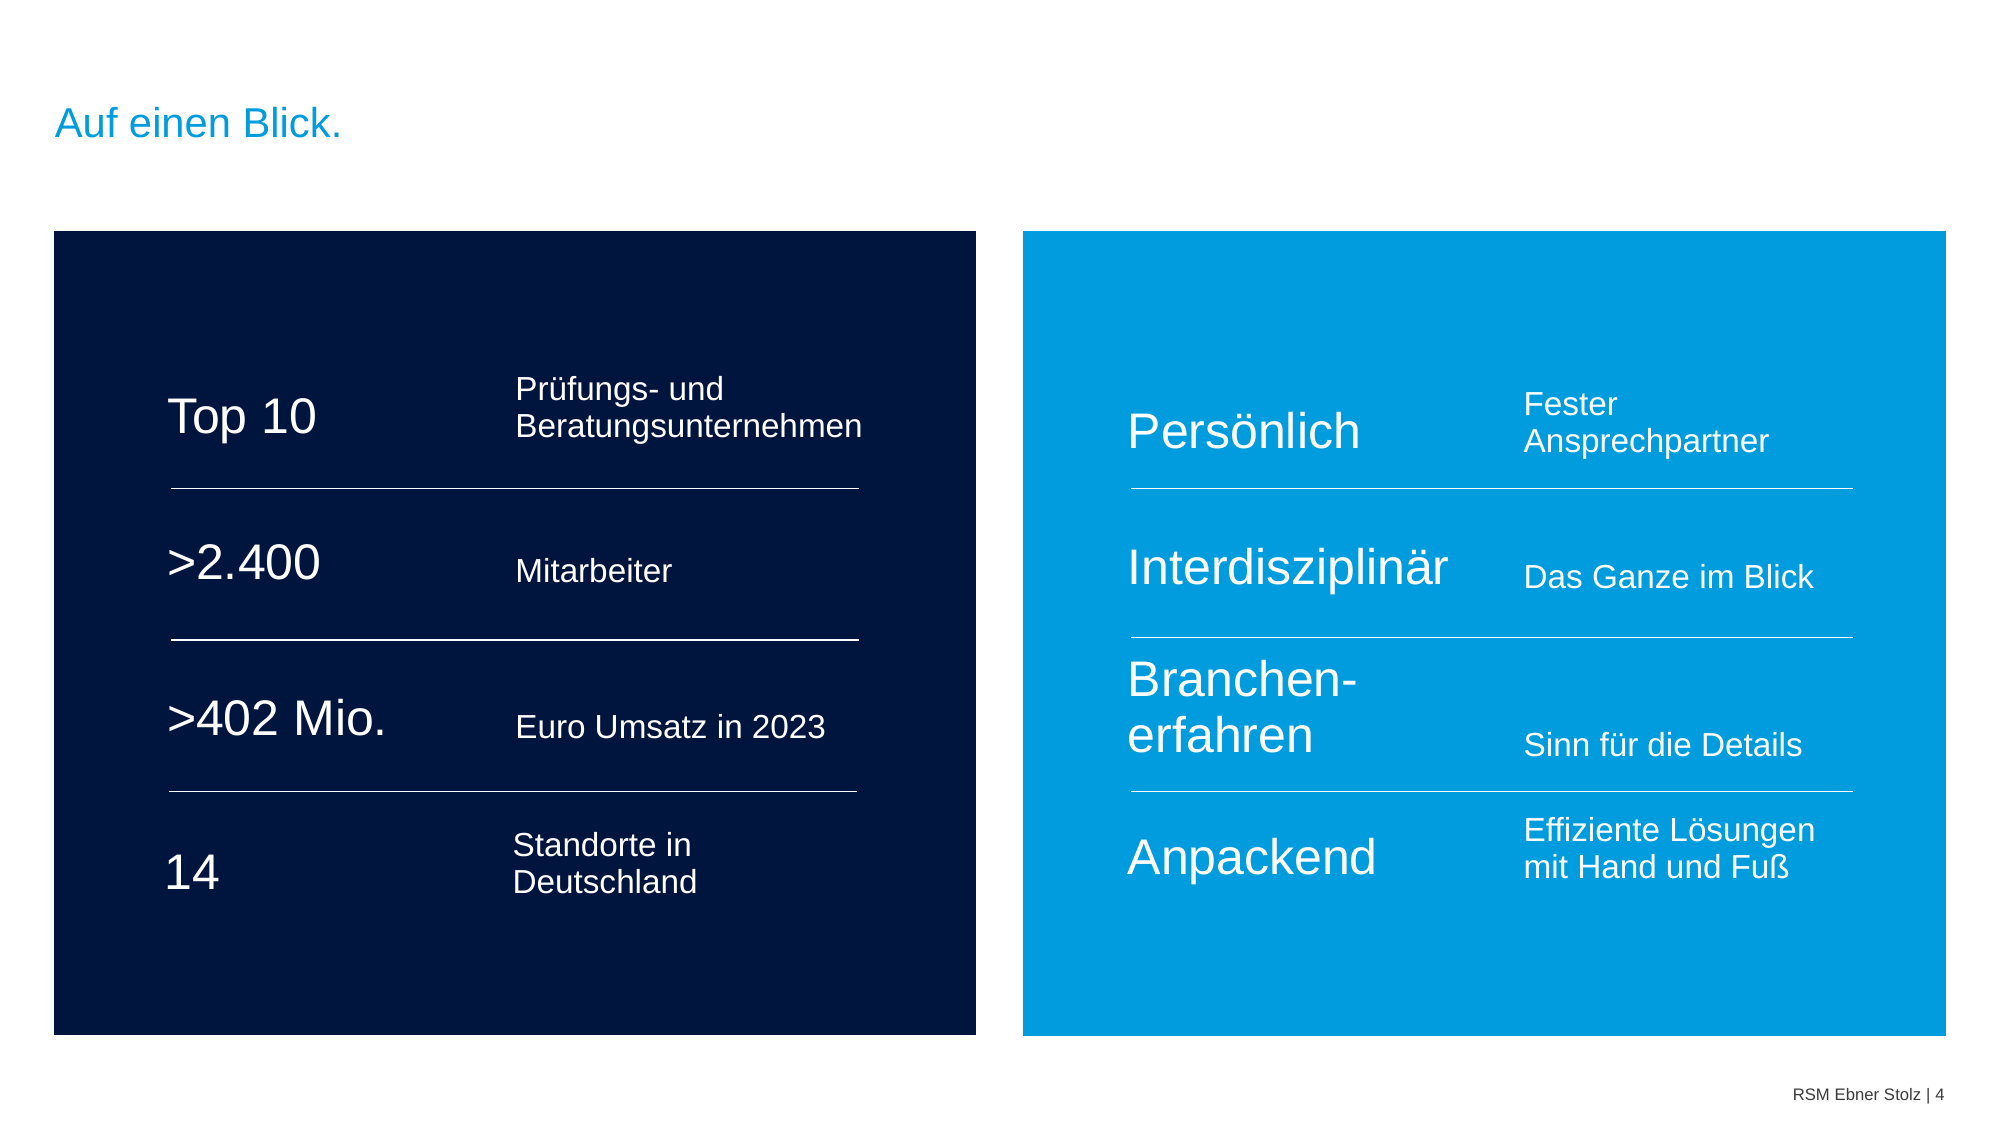

# Auf einen Blick.

| Top 10 | Prüfungs- und Beratungsunternehmen |
| --- | --- |
| Persönlich | Fester Ansprechpartner |
| --- | --- |
| >2.400 | Mitarbeiter |
| --- | --- |
| Interdisziplinär | Das Ganze im Blick |
| --- | --- |
| Branchen-erfahren | Sinn für die Details |
| --- | --- |
| >402 Mio. | Euro Umsatz in 2023 |
| --- | --- |
| Anpackend | Effiziente Lösungen mit Hand und Fuß |
| --- | --- |
| 14 | Standorte in Deutschland |
| --- | --- |
RSM Ebner Stolz | 4